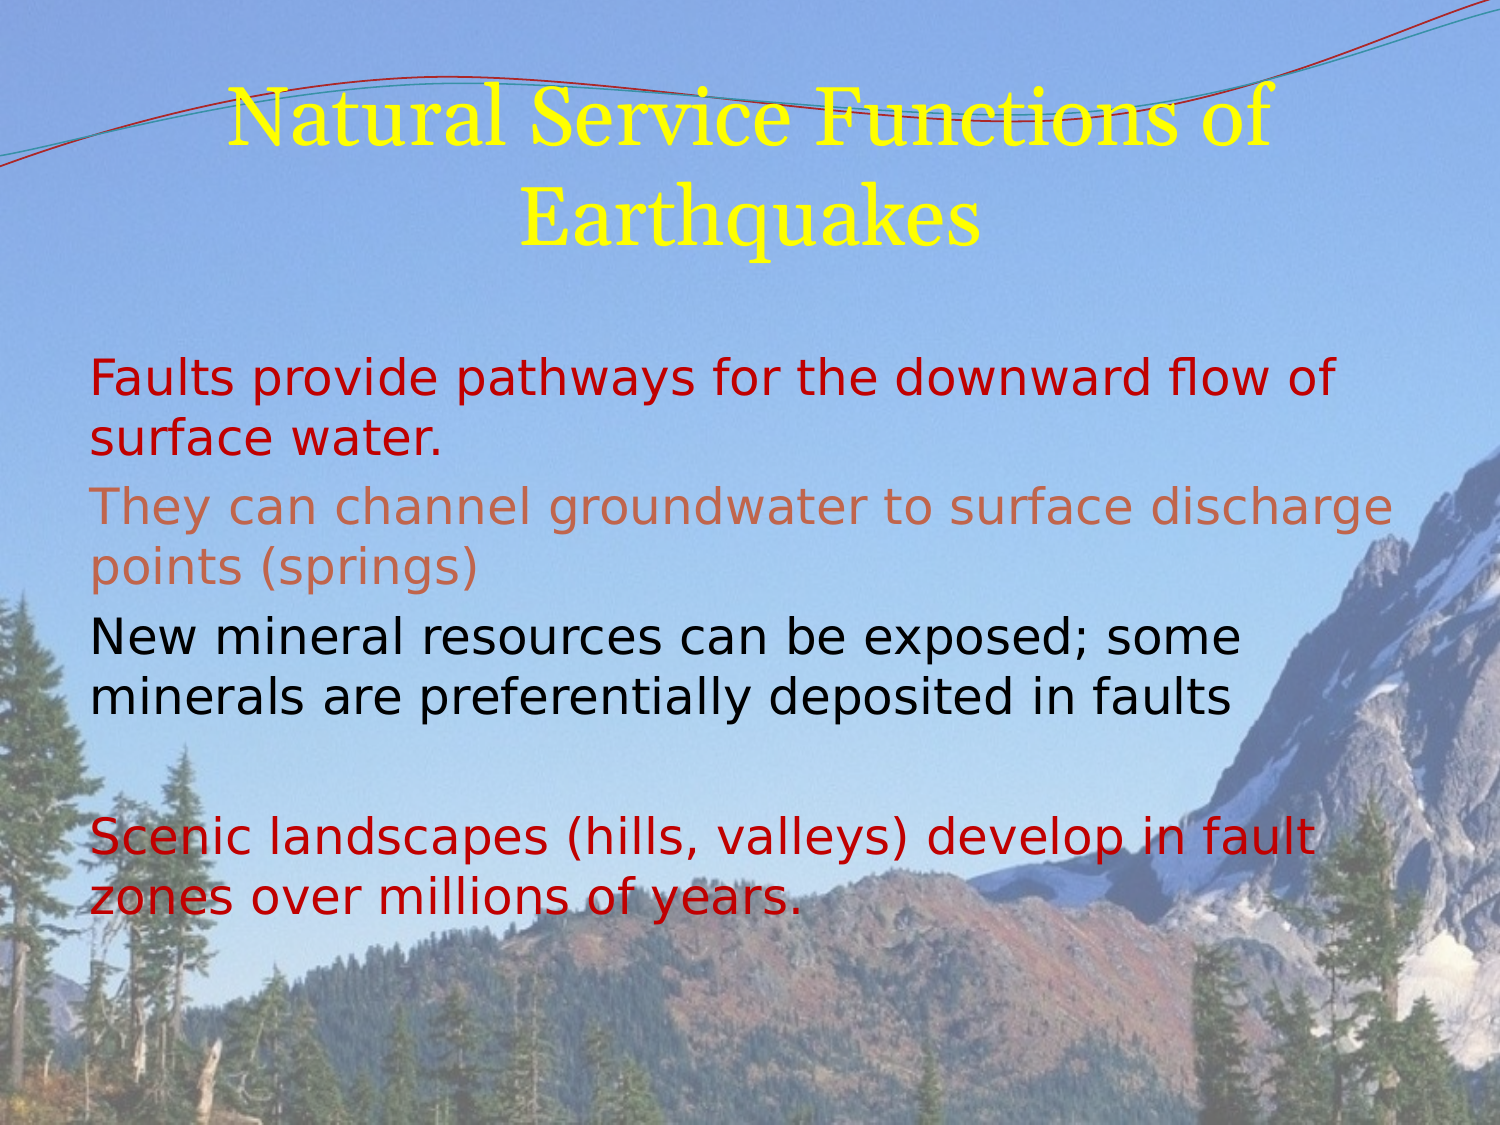

# Natural Service Functions of Earthquakes
Faults provide pathways for the downward flow of surface water.
They can channel groundwater to surface discharge points (springs)
New mineral resources can be exposed; some minerals are preferentially deposited in faults

Scenic landscapes (hills, valleys) develop in fault zones over millions of years.